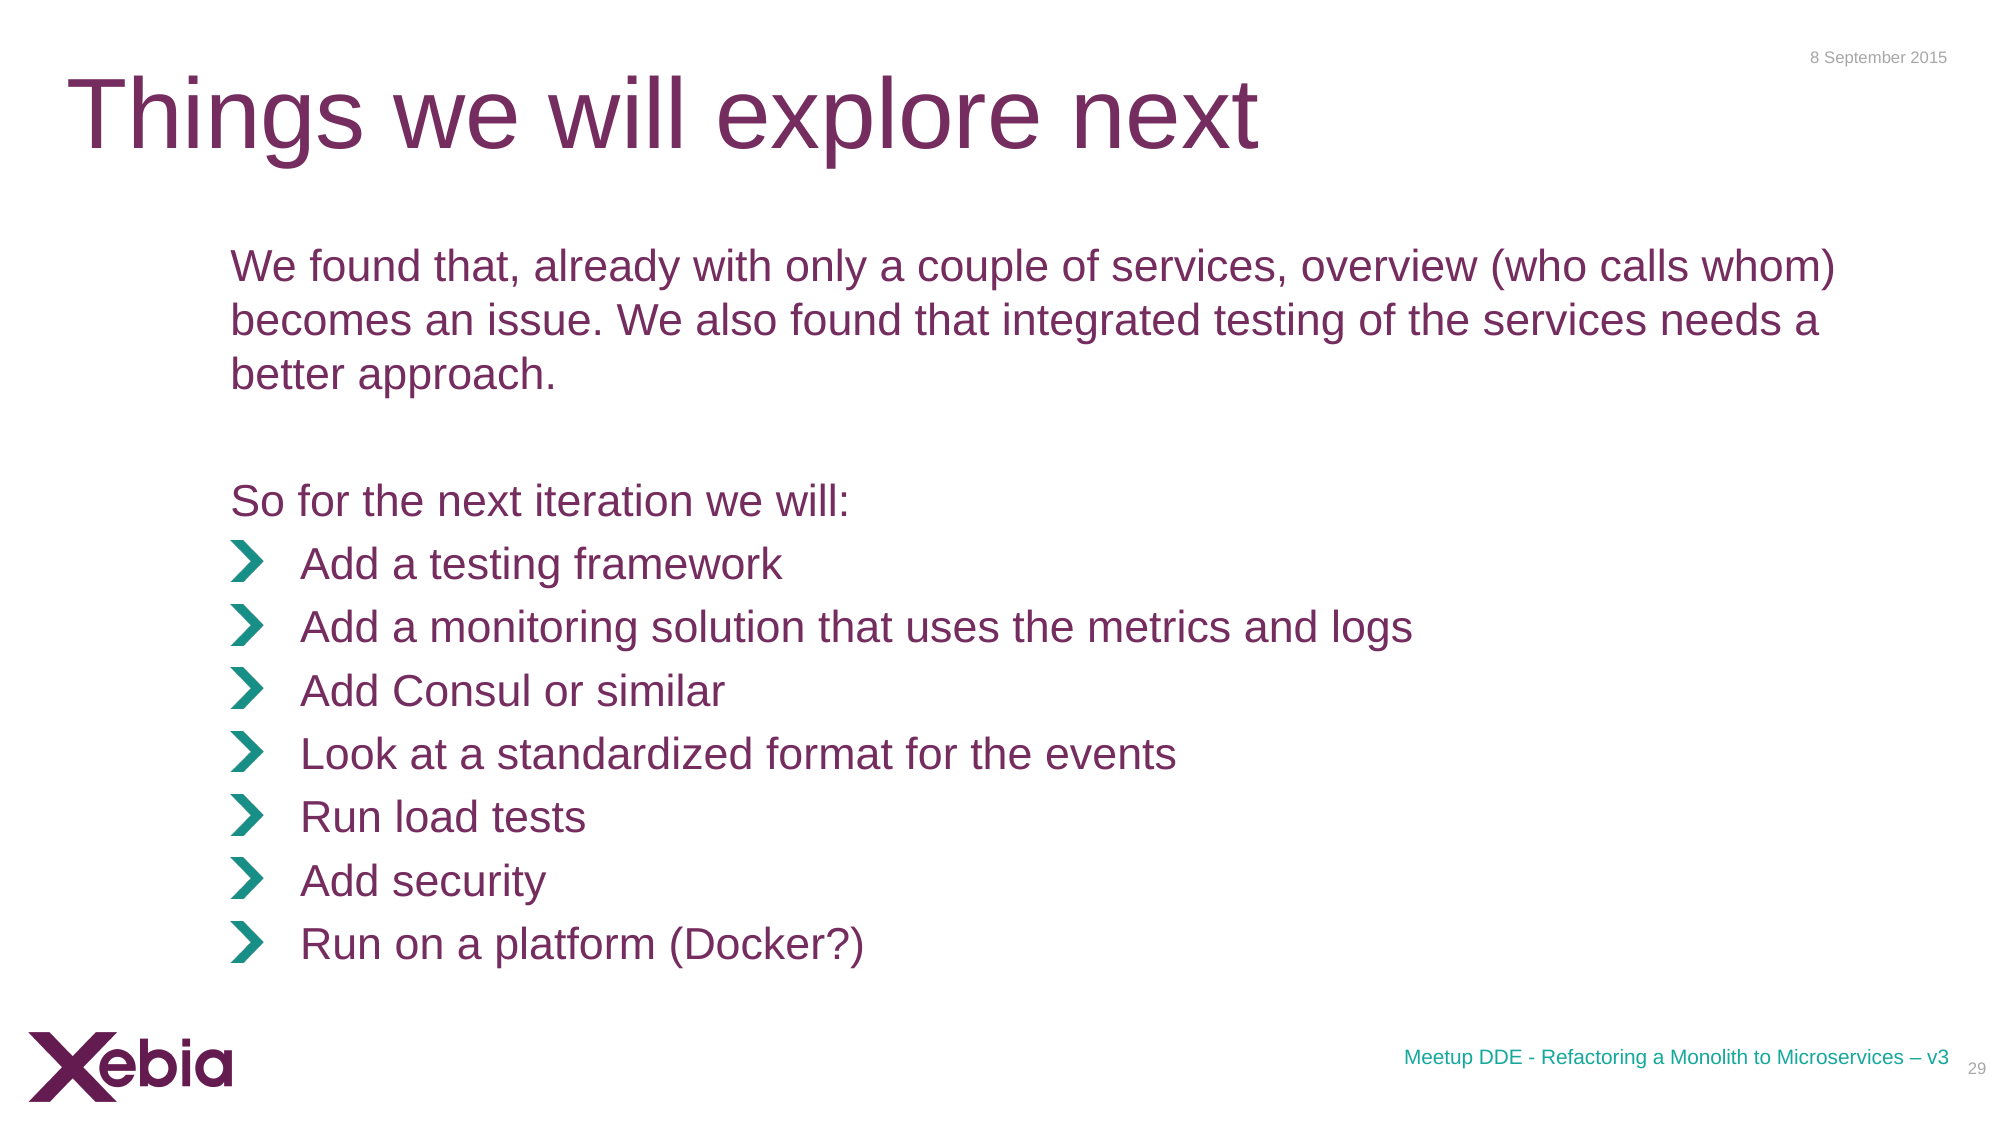

8 September 2015
# Things we will explore next
We found that, already with only a couple of services, overview (who calls whom) becomes an issue. We also found that integrated testing of the services needs a better approach.

So for the next iteration we will:
Add a testing framework
Add a monitoring solution that uses the metrics and logs
Add Consul or similar
Look at a standardized format for the events
Run load tests
Add security
Run on a platform (Docker?)

Meetup DDE - Refactoring a Monolith to Microservices – v3
29